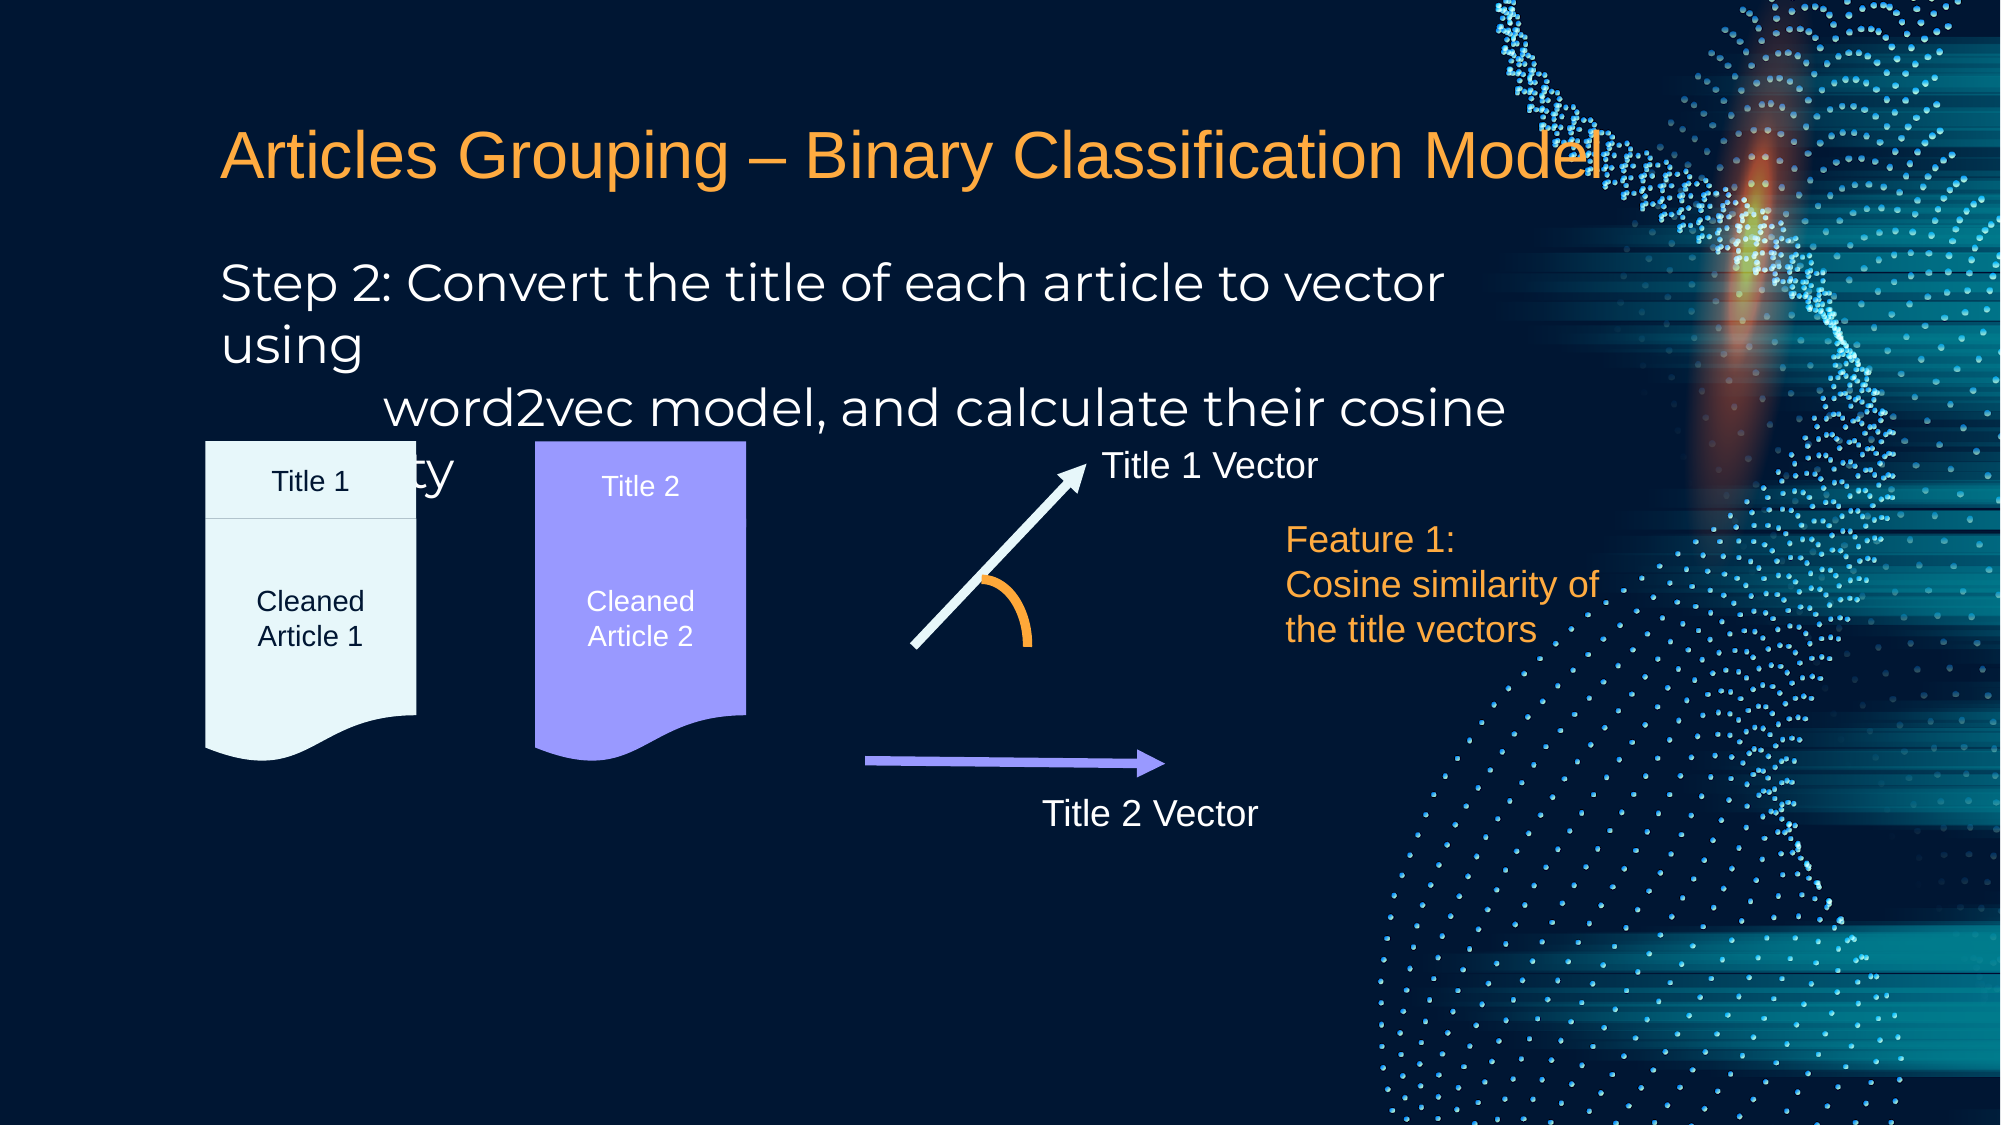

# Articles Grouping – Binary Classification Model
Step 2: Convert the title of each article to vector using
	 word2vec model, and calculate their cosine similarity
Title 1 Vector
Title 1
Title 2
Feature 1:
Cosine similarity of the title vectors
Cleaned
Article 1
Cleaned
Article 2

Title 2 Vector